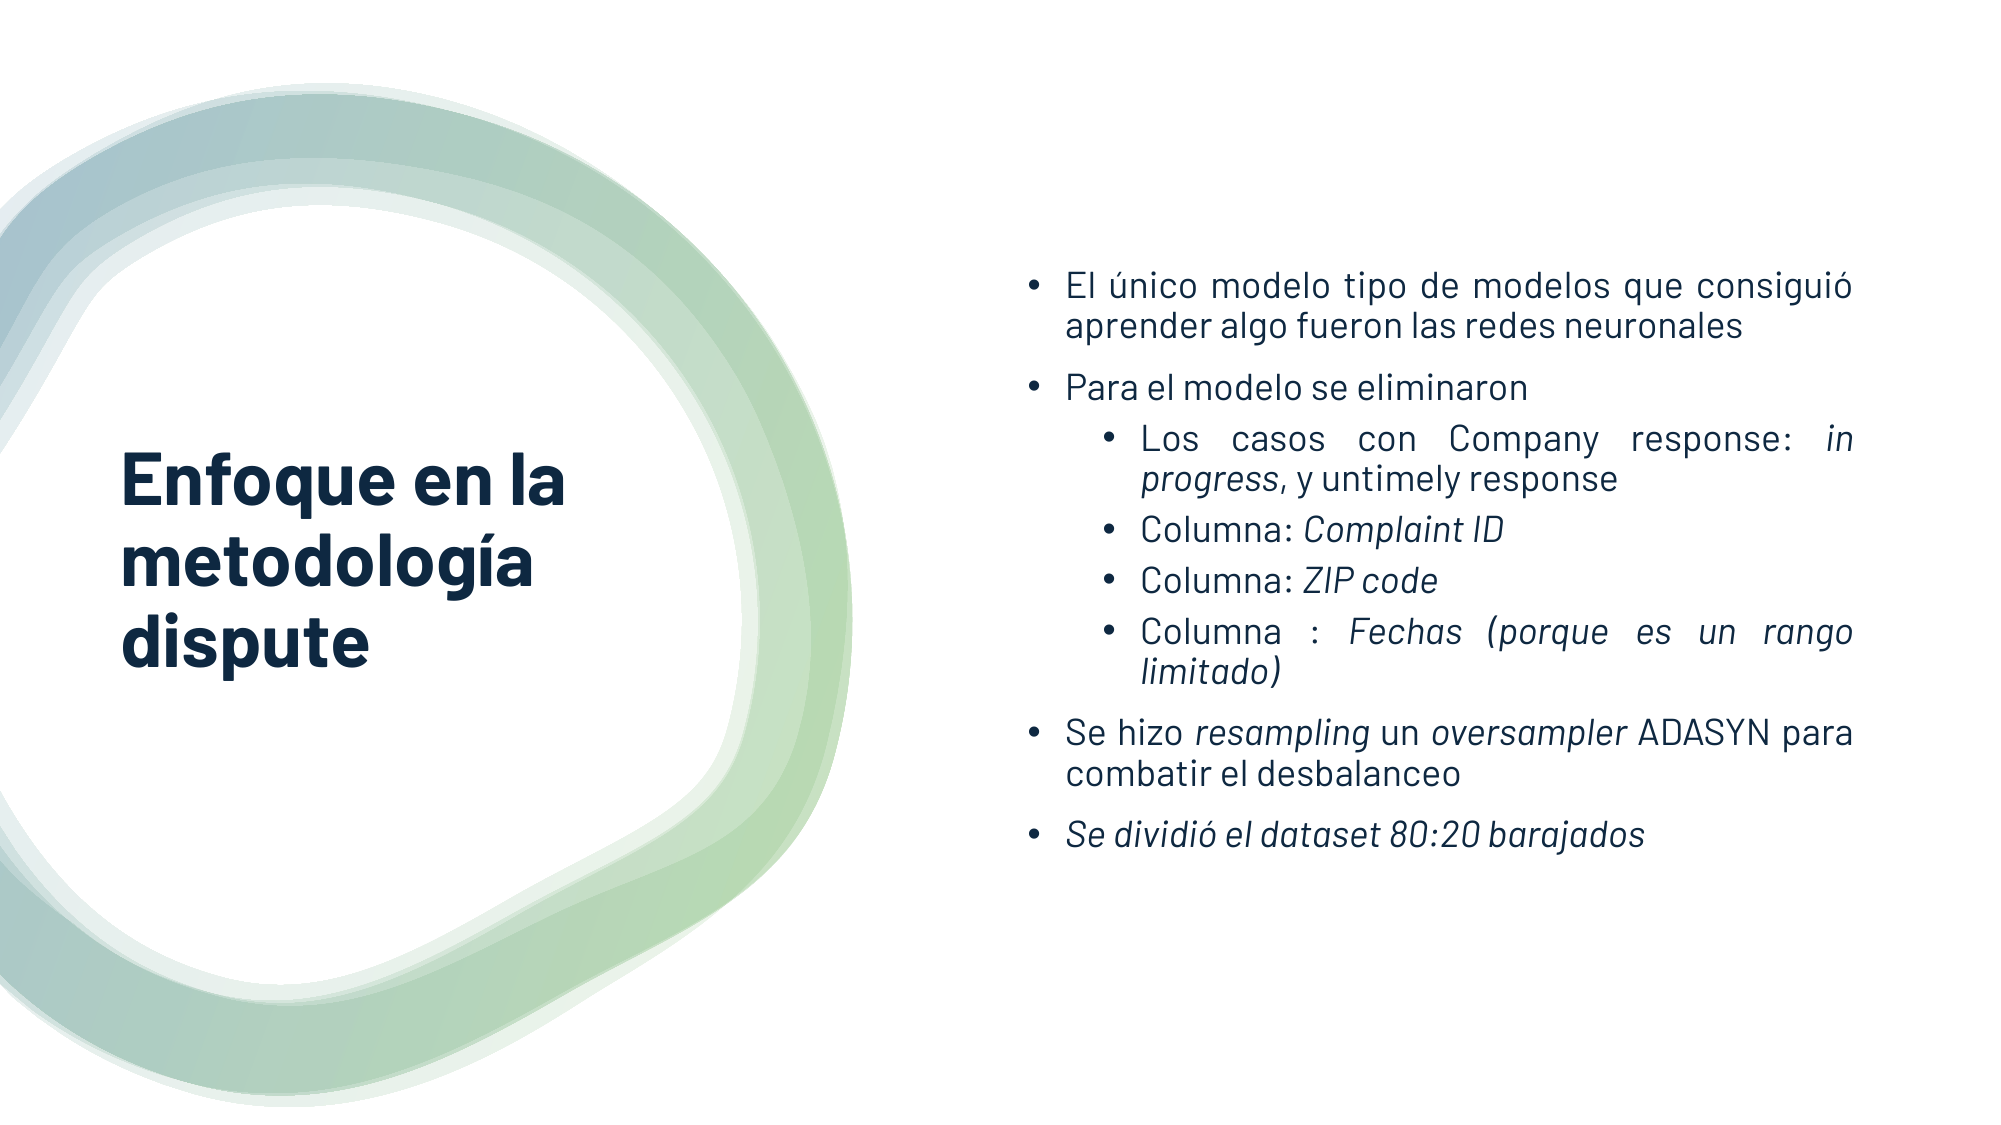

El único modelo tipo de modelos que consiguió aprender algo fueron las redes neuronales
Para el modelo se eliminaron
Los casos con Company response: in progress, y untimely response
Columna: Complaint ID
Columna: ZIP code
Columna : Fechas (porque es un rango limitado)
Se hizo resampling un oversampler ADASYN para combatir el desbalanceo
Se dividió el dataset 80:20 barajados
# Enfoque en la metodología dispute